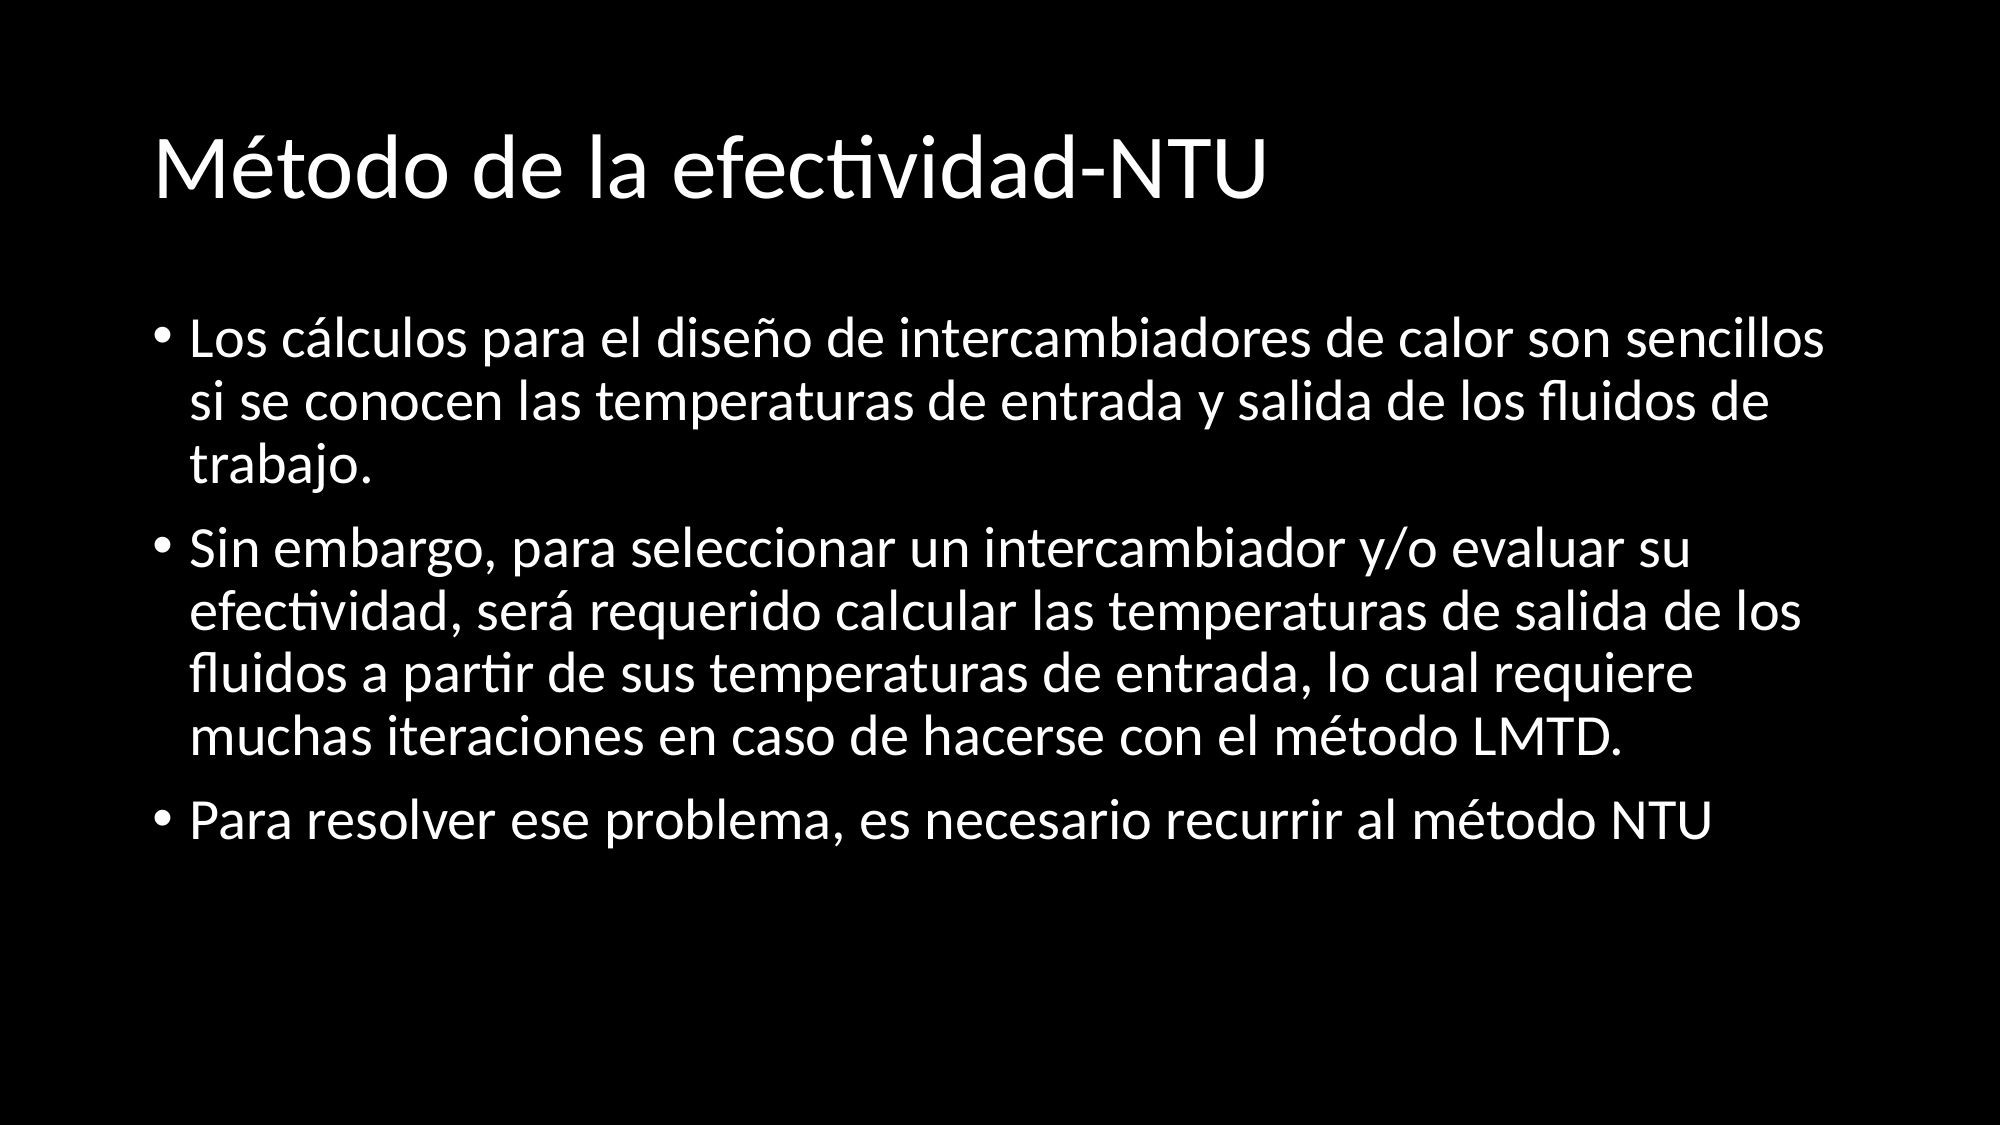

# Método de la efectividad-NTU
Los cálculos para el diseño de intercambiadores de calor son sencillos si se conocen las temperaturas de entrada y salida de los fluidos de trabajo.
Sin embargo, para seleccionar un intercambiador y/o evaluar su efectividad, será requerido calcular las temperaturas de salida de los fluidos a partir de sus temperaturas de entrada, lo cual requiere muchas iteraciones en caso de hacerse con el método LMTD.
Para resolver ese problema, es necesario recurrir al método NTU